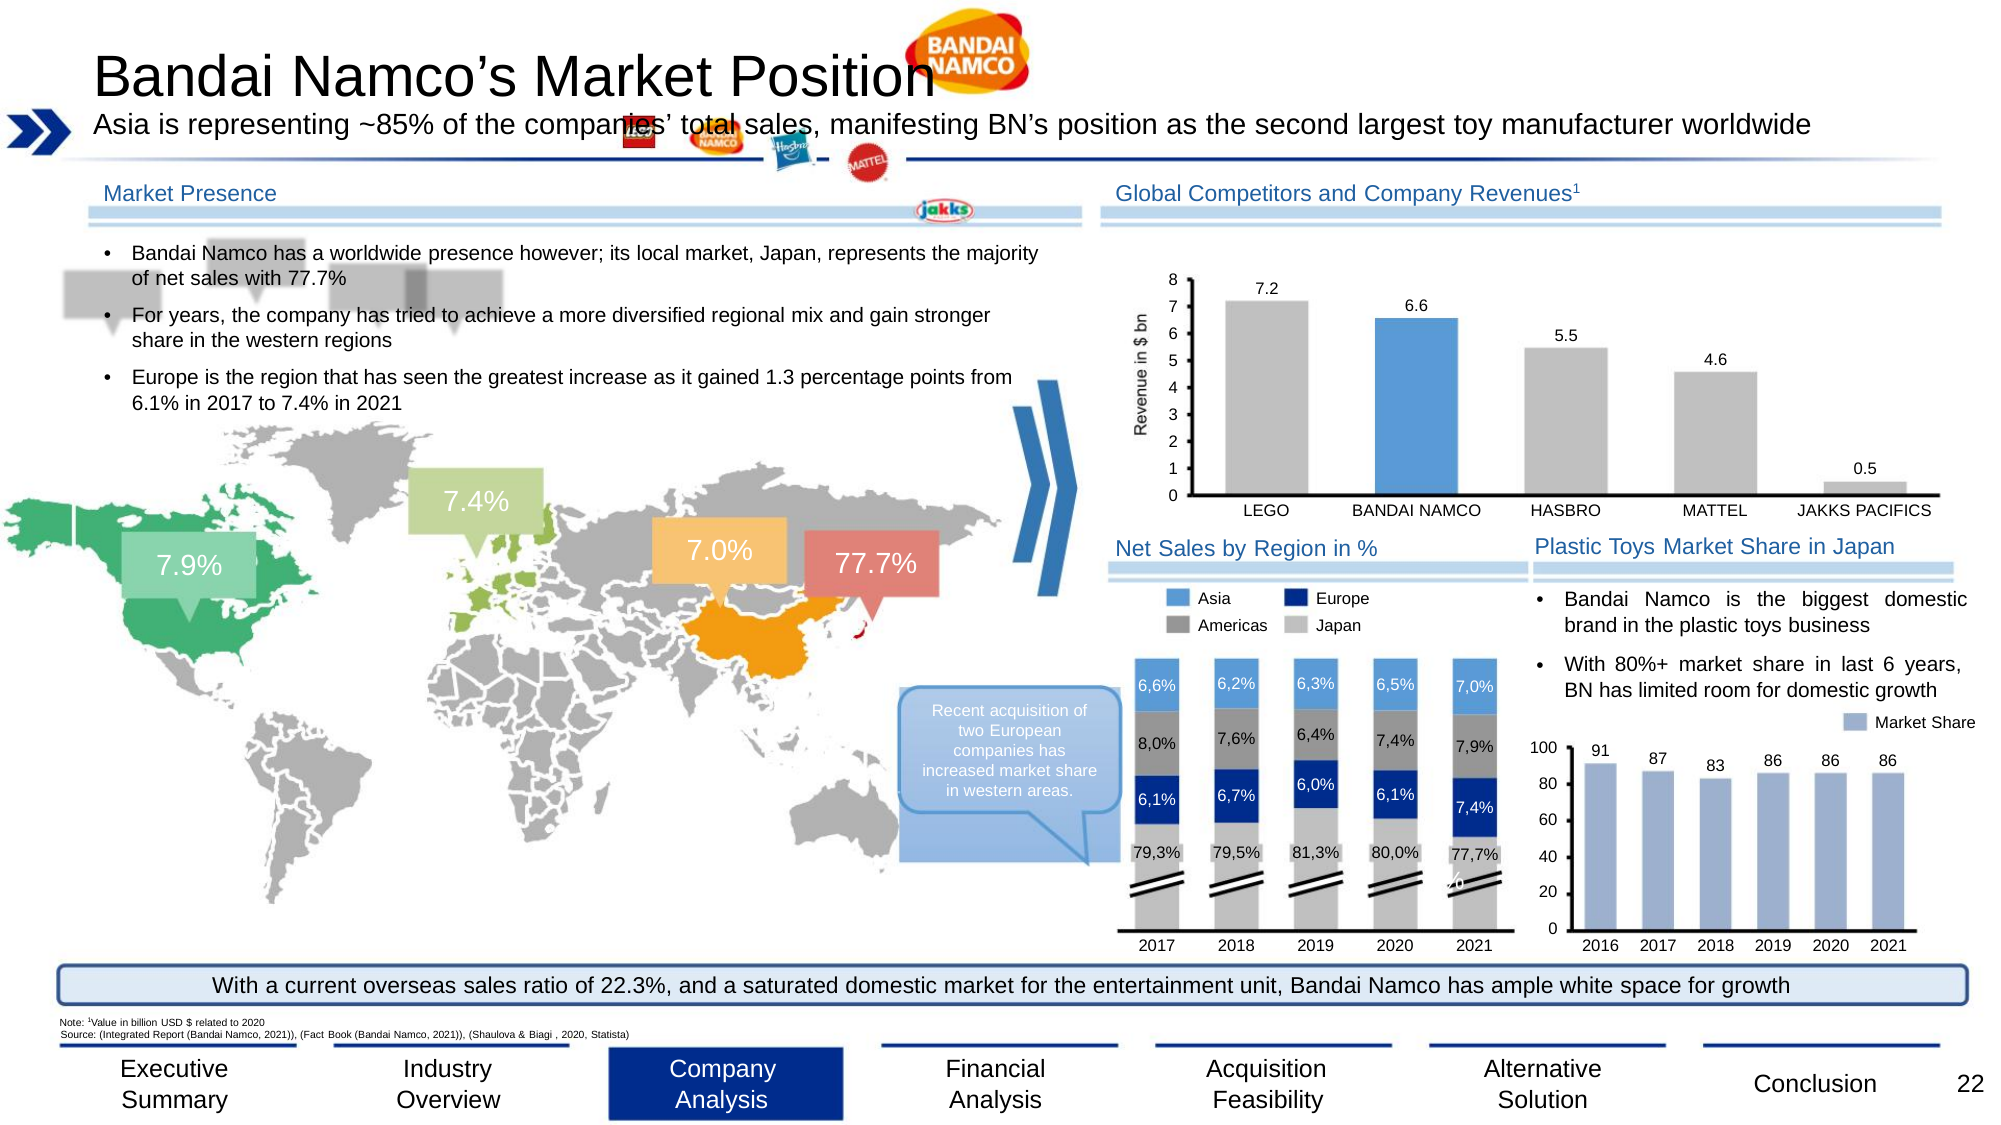

Bandai Namco’s Market Position
Asia is representing ~85% of the companies’ total sales, manifesting BN’s position as the second largest toy manufacturer worldwide
Market Presence
Global Competitors and Company Revenues1
•
•
•
Bandai Namco has a worldwide presence however; its local market, Japan, represents the majority
of net sales with 77.7%
8
7.2
6.6
7
6
5
4
3
2
1
0
For years, the company has tried to achieve a more diversified regional mix and gain stronger
share in the western regions
5.5
4.6
Europe is the region that has seen the greatest increase as it gained 1.3 percentage points from
6.1% in 2017 to 7.4% in 2021
0.5
7.4%
LEGO
BANDAI NAMCO
HASBRO
MATTEL
JAKKS PACIFICS
Plastic Toys Market Share in Japan
7.0%
Net Sales by Region in %
77.7%
7.9%
•
•
Bandai Namco is the biggest domestic
brand in the plastic toys business
Asia
Europe
Japan
Americas
With 80%+ market share in last 6 years,
BN has limited room for domestic growth
6,2%
7,6%
6,7%
79,5%
6,3%
6,5%
7,4%
6,1%
6,6%
8,0%
7,0%
7,9%
Recent acquisition of
two European
Market Share
86
6,4%
6,0%
100
80
60
40
20
0
91
companies has
87
86
86
83
increased market share
in western areas.
6,1%
7,4%
79,3%
81,3%
80,0%
77,7%
. %
2018
2019
2021
2020
2017
2016 2017 2018 2019 2020 2021
With a current overseas sales ratio of 22.3%, and a saturated domestic market for the entertainment unit, Bandai Namco has ample white space for growth
Note: 1Value in billion USD $ related to 2020
Source: (Integrated Report (Bandai Namco, 2021)), (Fact Book (Bandai Namco, 2021)), (Shaulova & Biagi , 2020, Statista)
Executive
Summary
Industry
Overview
Company
Analysis
Financial
Analysis
Acquisition
Feasibility
Alternative
Solution
Conclusion
22